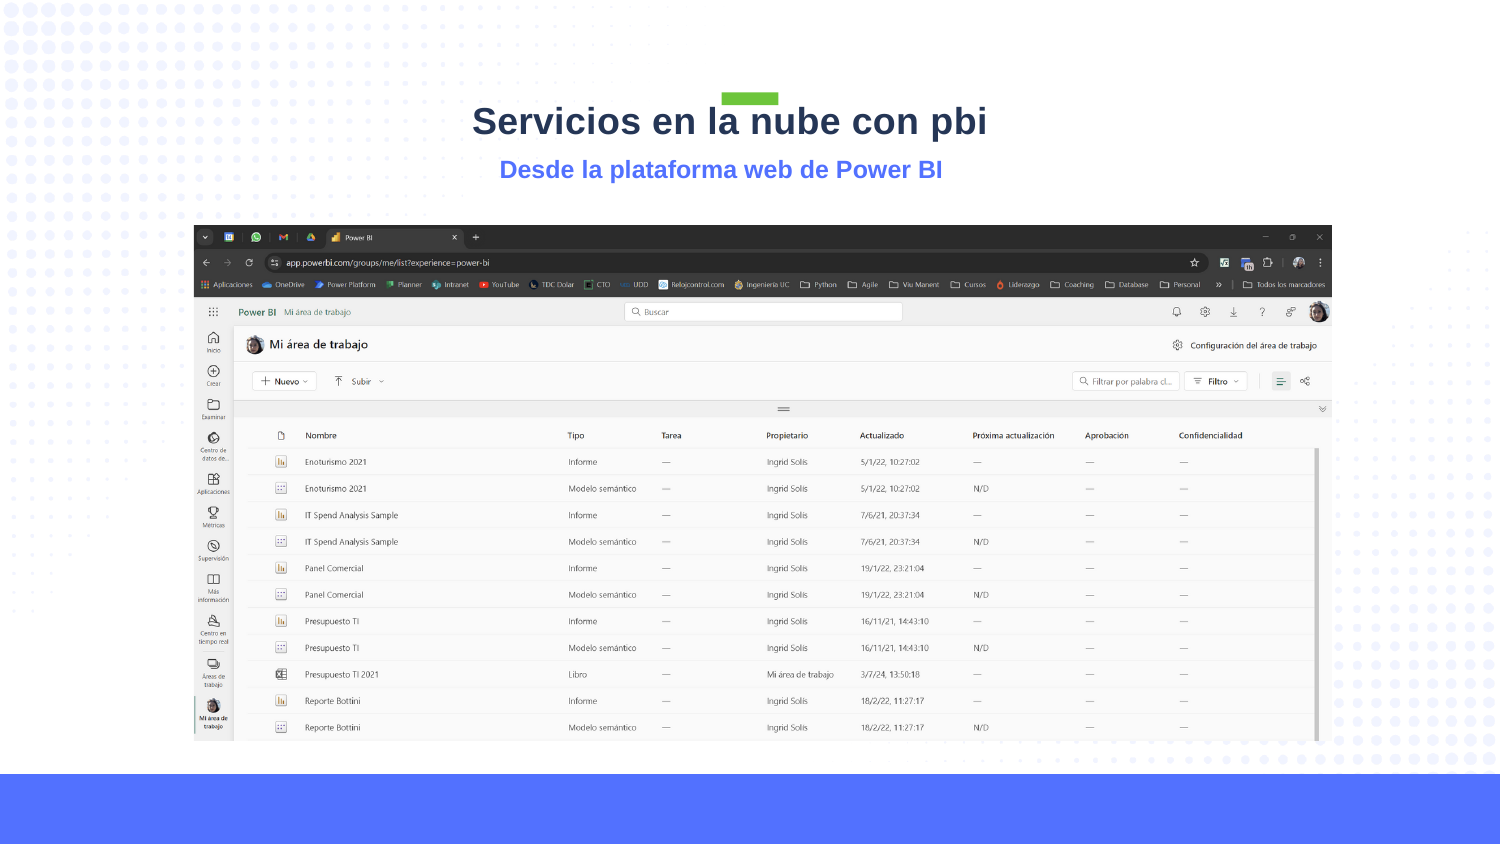

Servicios en la nube con pbi
Desde la plataforma web de Power BI

Fuente: https://app.powerbi.com/